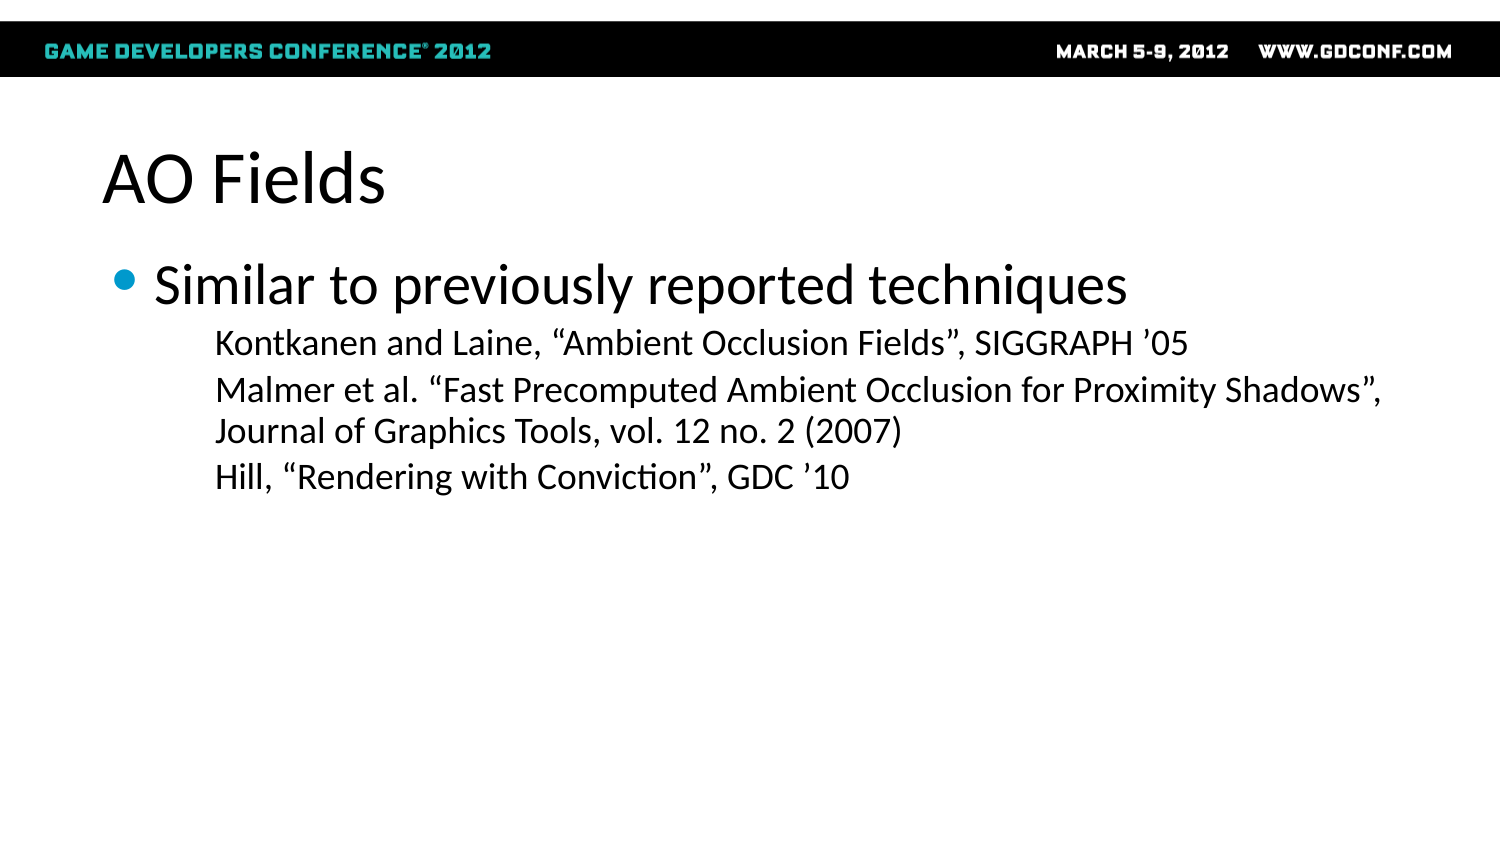

# AO Fields
Similar to previously reported techniques
Kontkanen and Laine, “Ambient Occlusion Fields”, SIGGRAPH ’05
Malmer et al. “Fast Precomputed Ambient Occlusion for Proximity Shadows”, Journal of Graphics Tools, vol. 12 no. 2 (2007)
Hill, “Rendering with Conviction”, GDC ’10